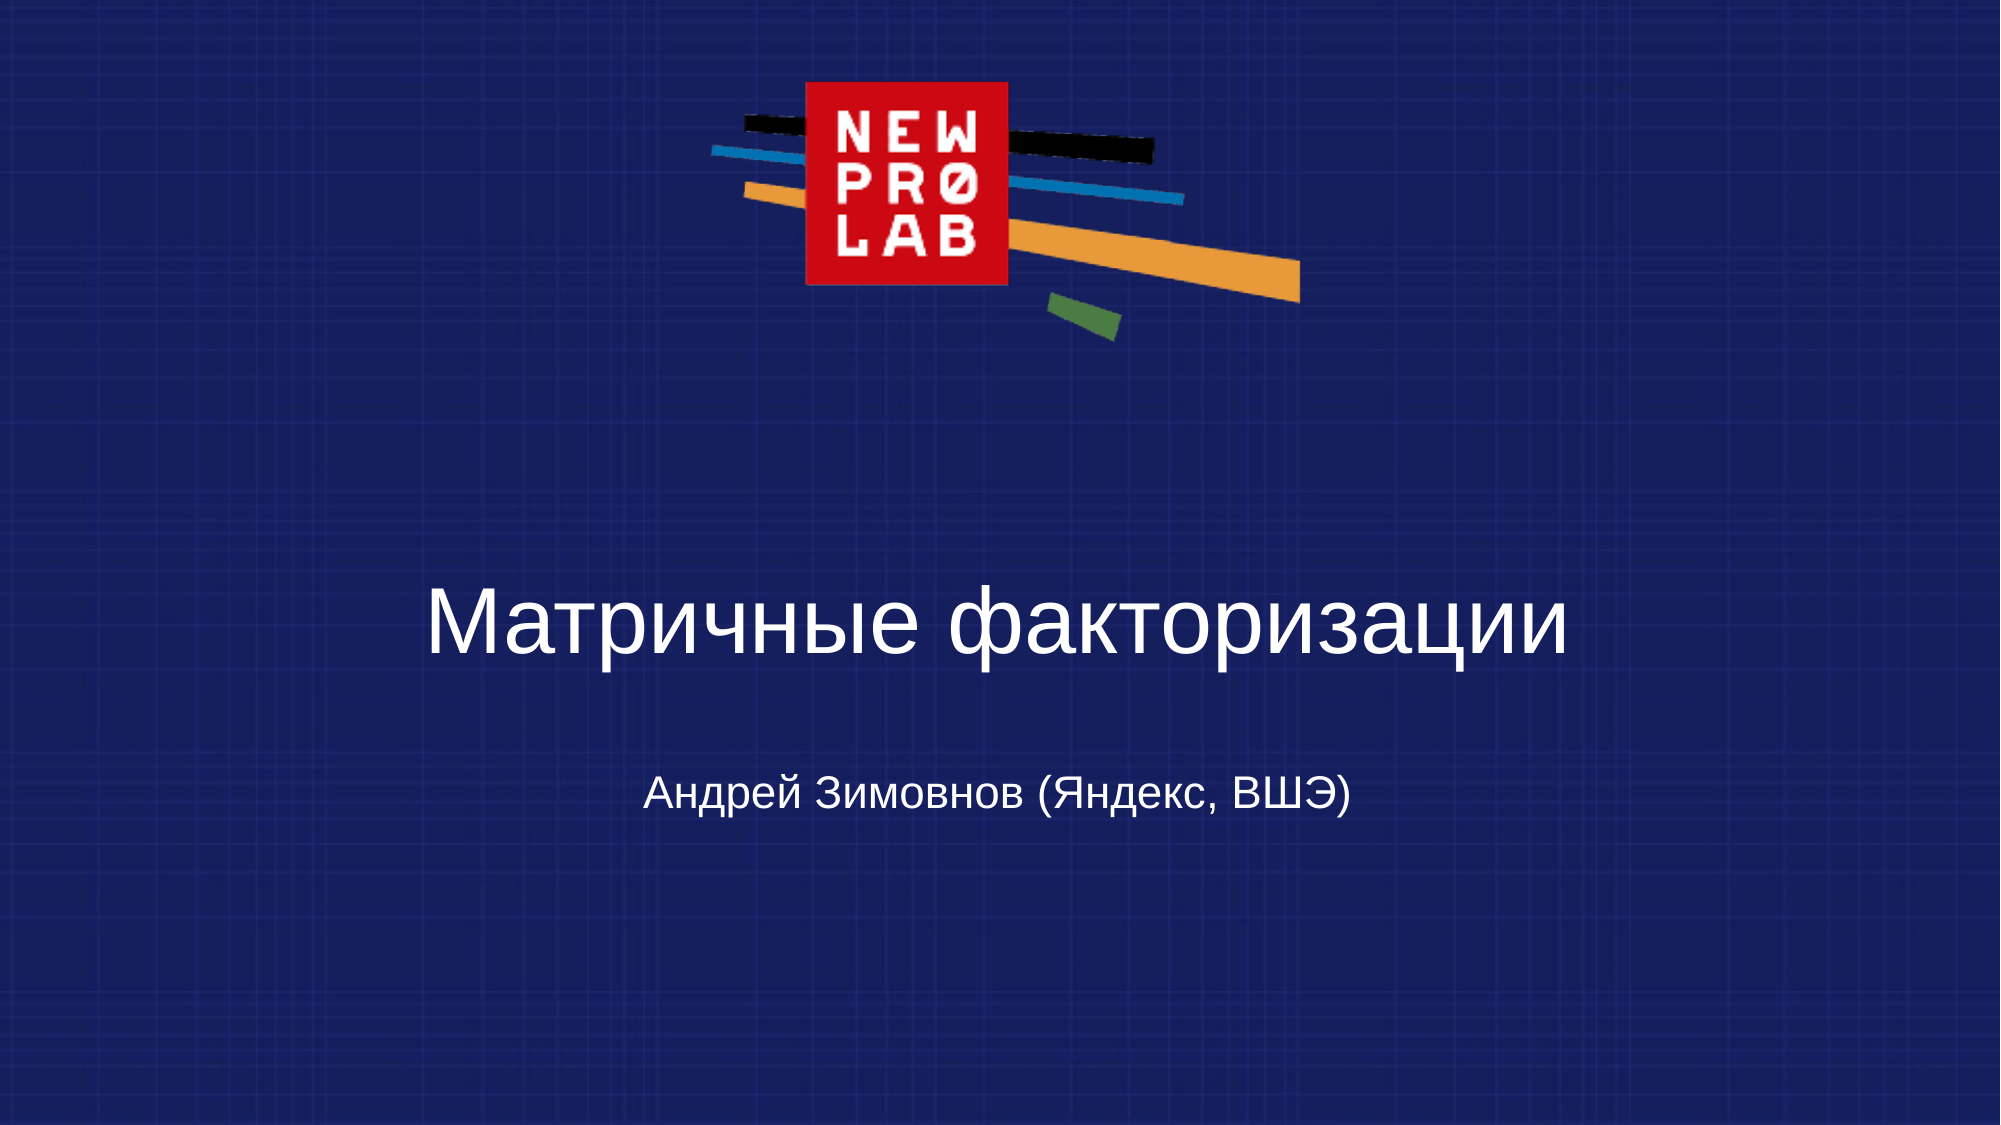

# Матричные факторизации
Андрей Зимовнов (Яндекс, ВШЭ)